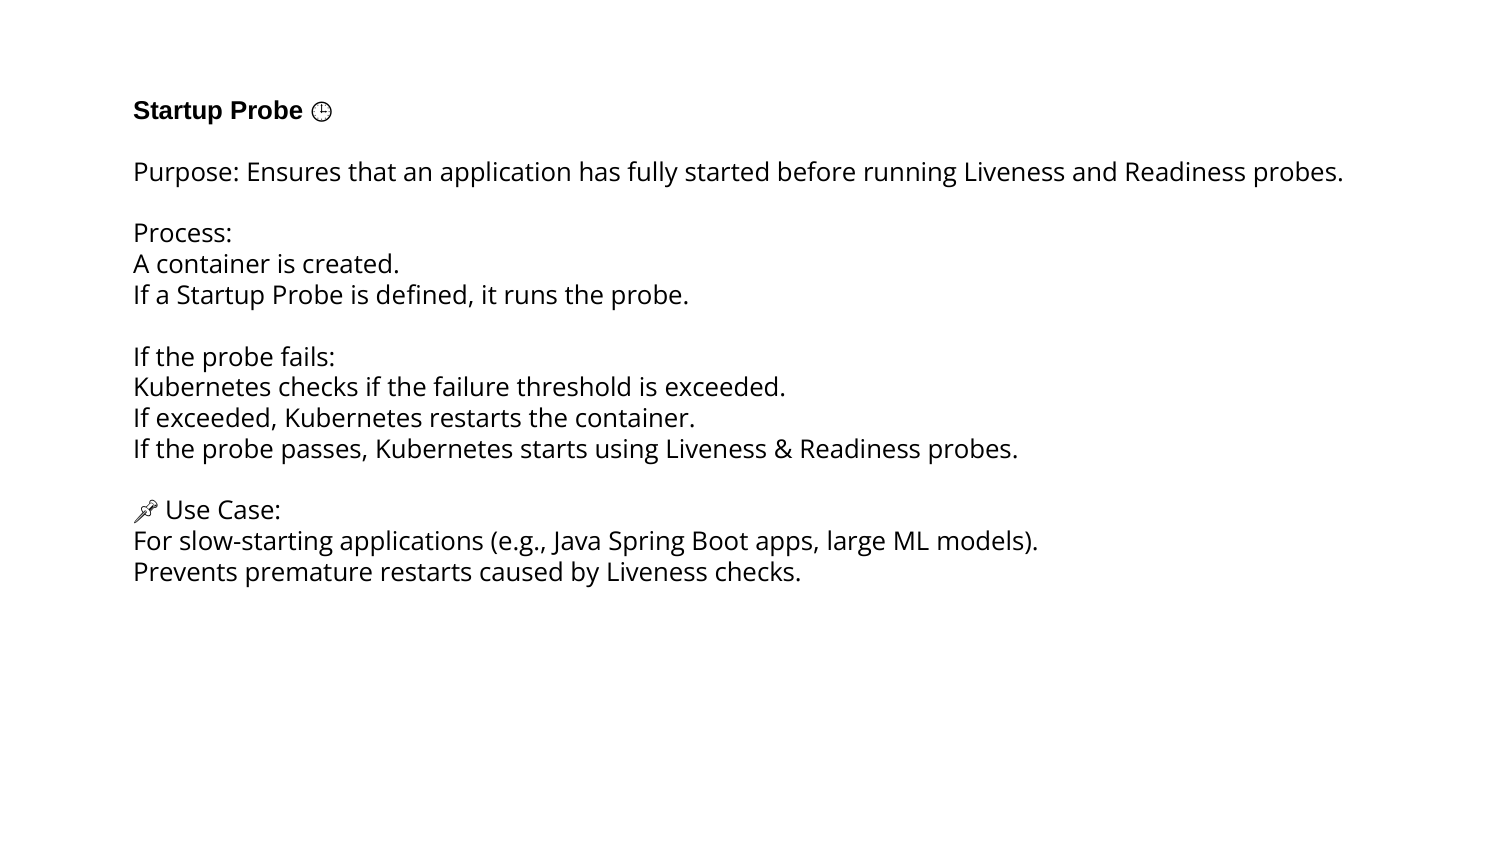

Startup Probe 🕒

Purpose: Ensures that an application has fully started before running Liveness and Readiness probes.

Process:
A container is created.
If a Startup Probe is defined, it runs the probe.

If the probe fails:
Kubernetes checks if the failure threshold is exceeded.
If exceeded, Kubernetes restarts the container.
If the probe passes, Kubernetes starts using Liveness & Readiness probes.

📌 Use Case:
For slow-starting applications (e.g., Java Spring Boot apps, large ML models).
Prevents premature restarts caused by Liveness checks.